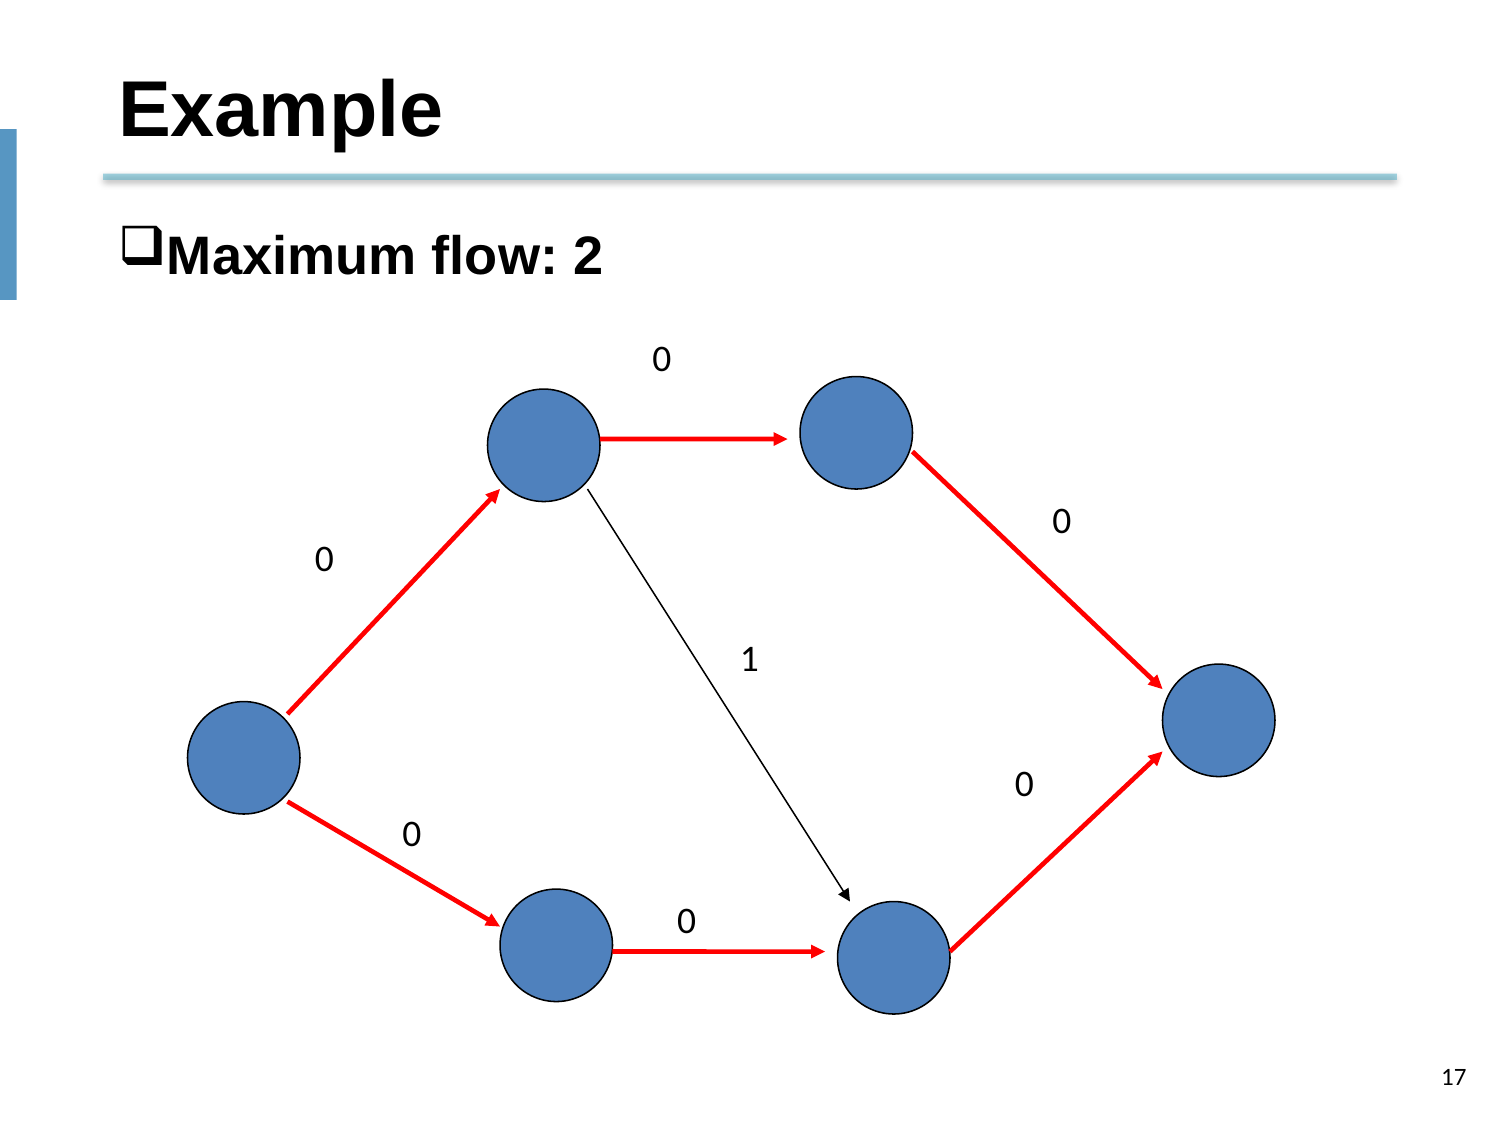

# Example
Maximum flow: 2
0

0
0
1

0

0

0

17